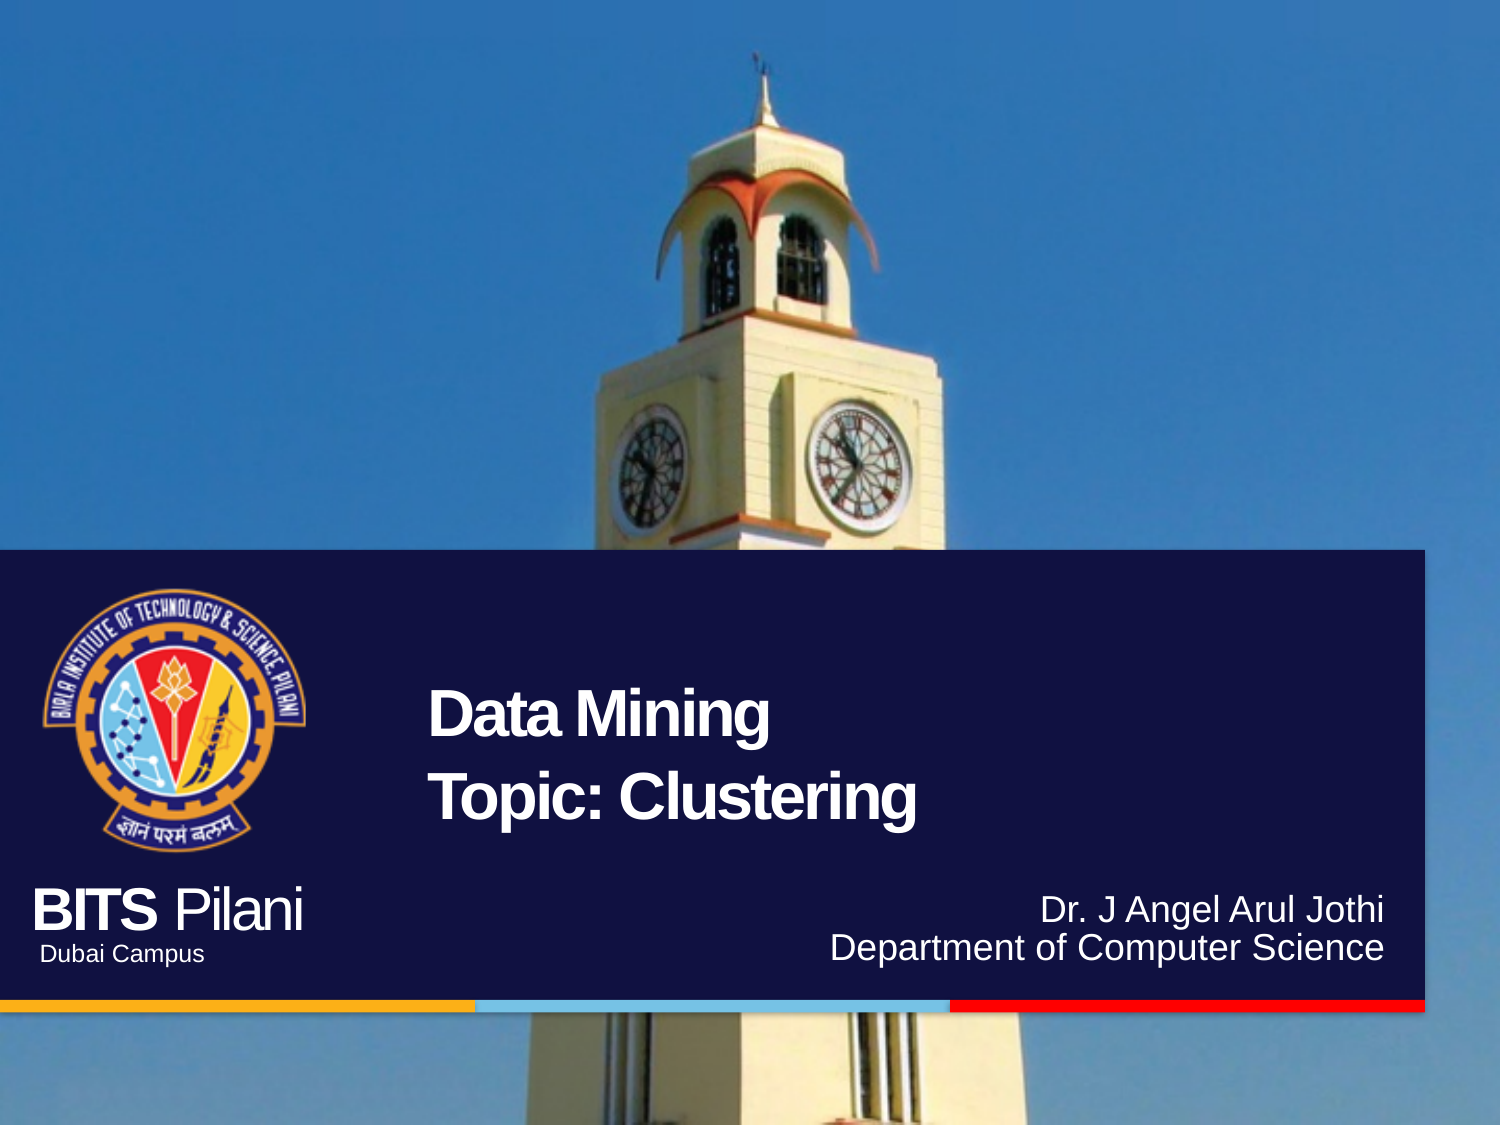

# Data Mining Topic: Clustering
Dr. J Angel Arul Jothi
Department of Computer Science